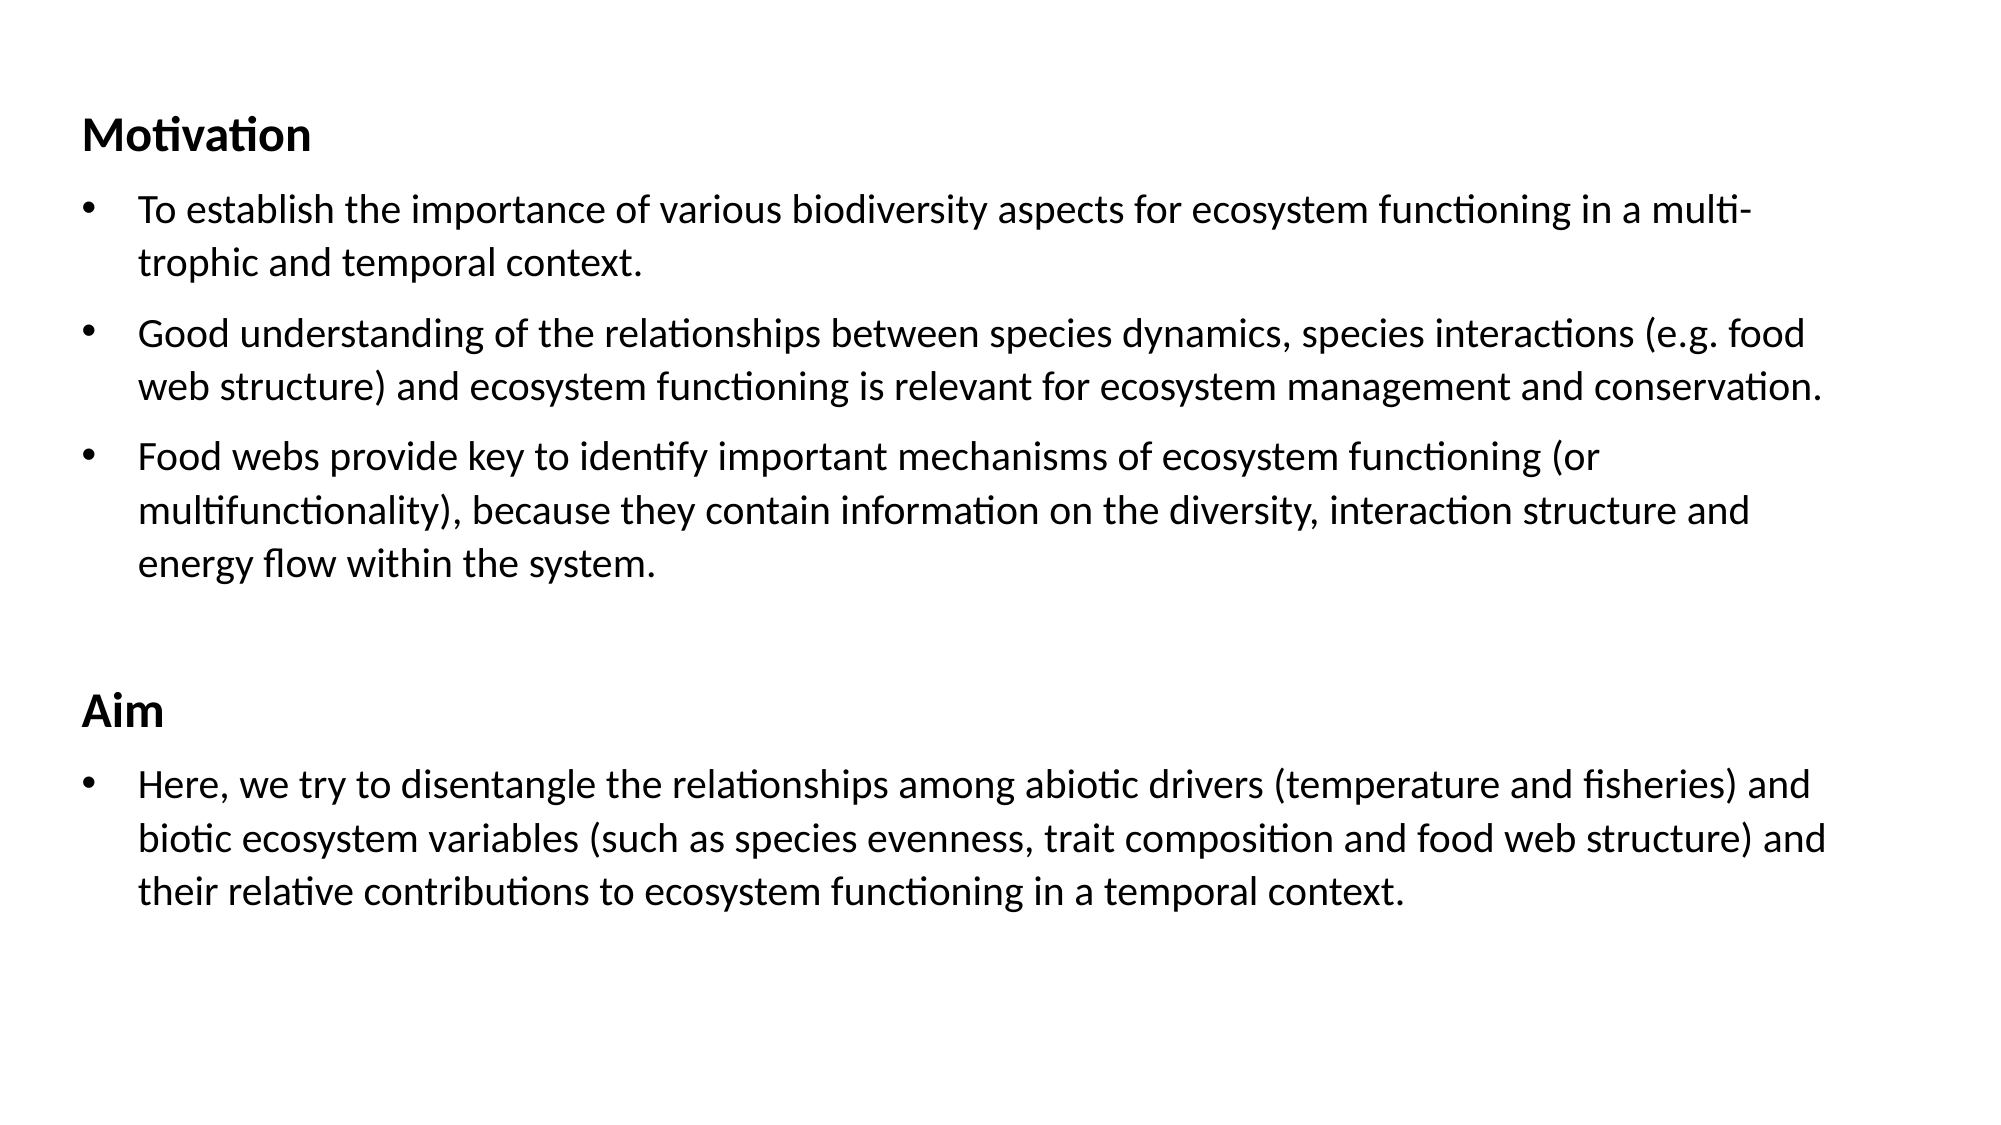

Motivation
To establish the importance of various biodiversity aspects for ecosystem functioning in a multi-trophic and temporal context.
Good understanding of the relationships between species dynamics, species interactions (e.g. food web structure) and ecosystem functioning is relevant for ecosystem management and conservation.
Food webs provide key to identify important mechanisms of ecosystem functioning (or multifunctionality), because they contain information on the diversity, interaction structure and energy flow within the system.

Aim
Here, we try to disentangle the relationships among abiotic drivers (temperature and fisheries) and biotic ecosystem variables (such as species evenness, trait composition and food web structure) and their relative contributions to ecosystem functioning in a temporal context.